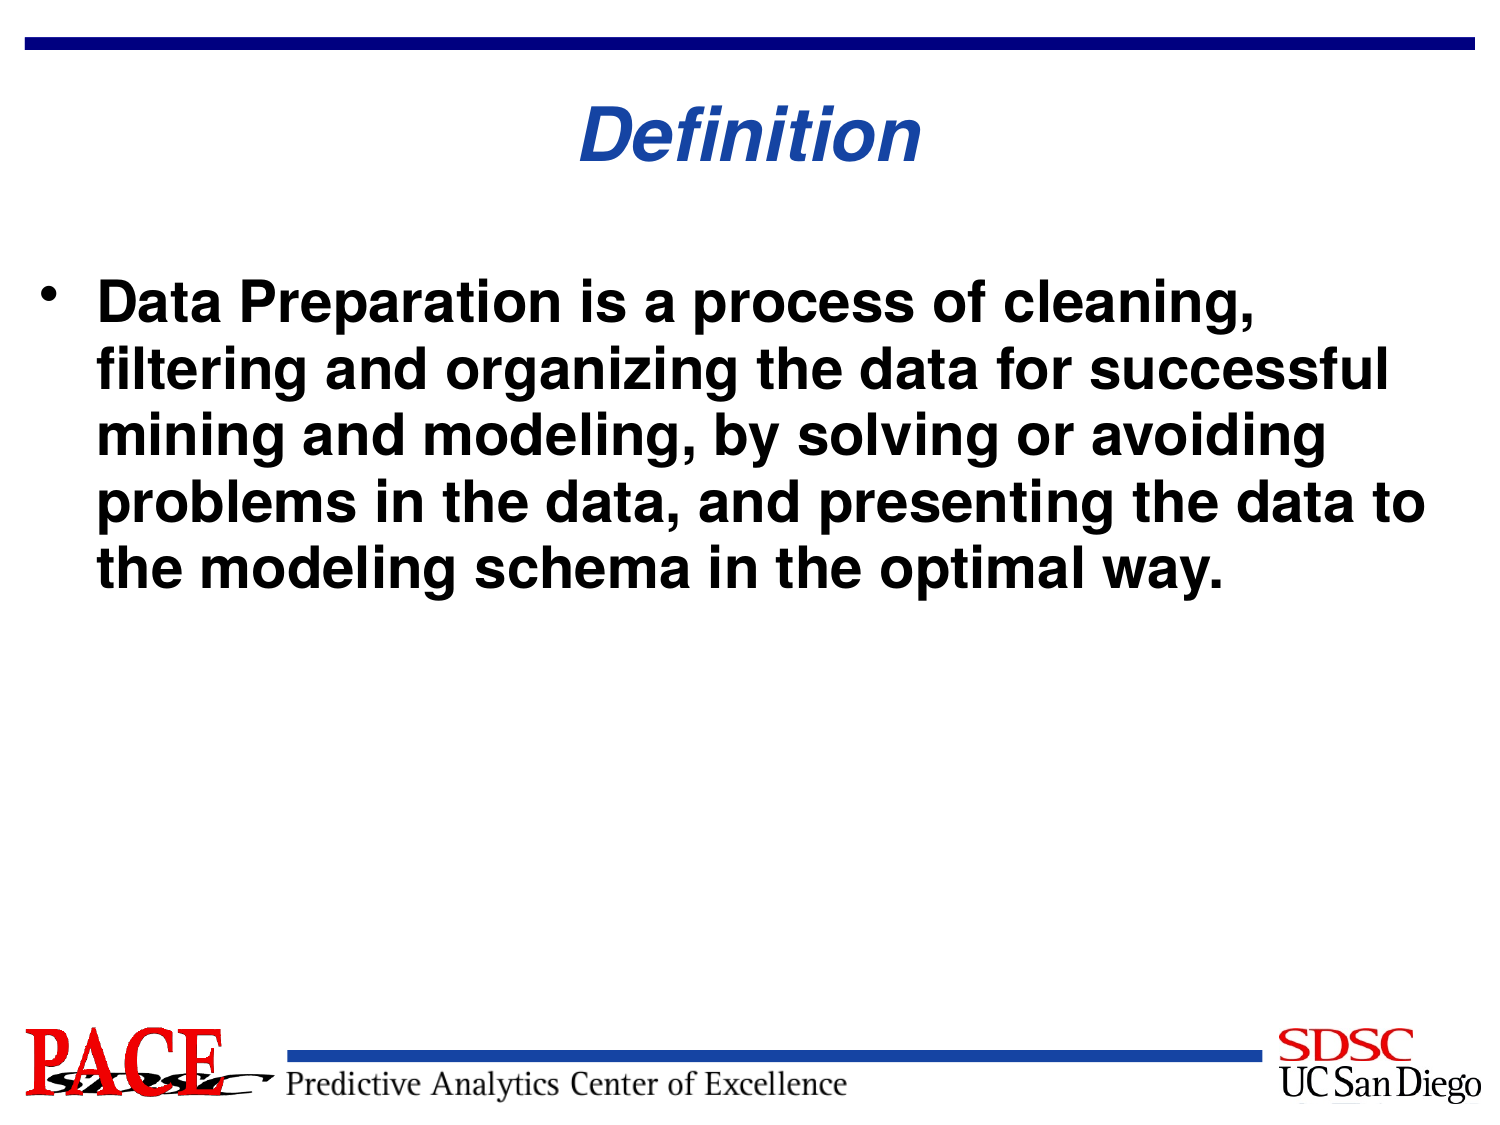

# Definition
Data Preparation is a process of cleaning, filtering and organizing the data for successful mining and modeling, by solving or avoiding problems in the data, and presenting the data to the modeling schema in the optimal way.